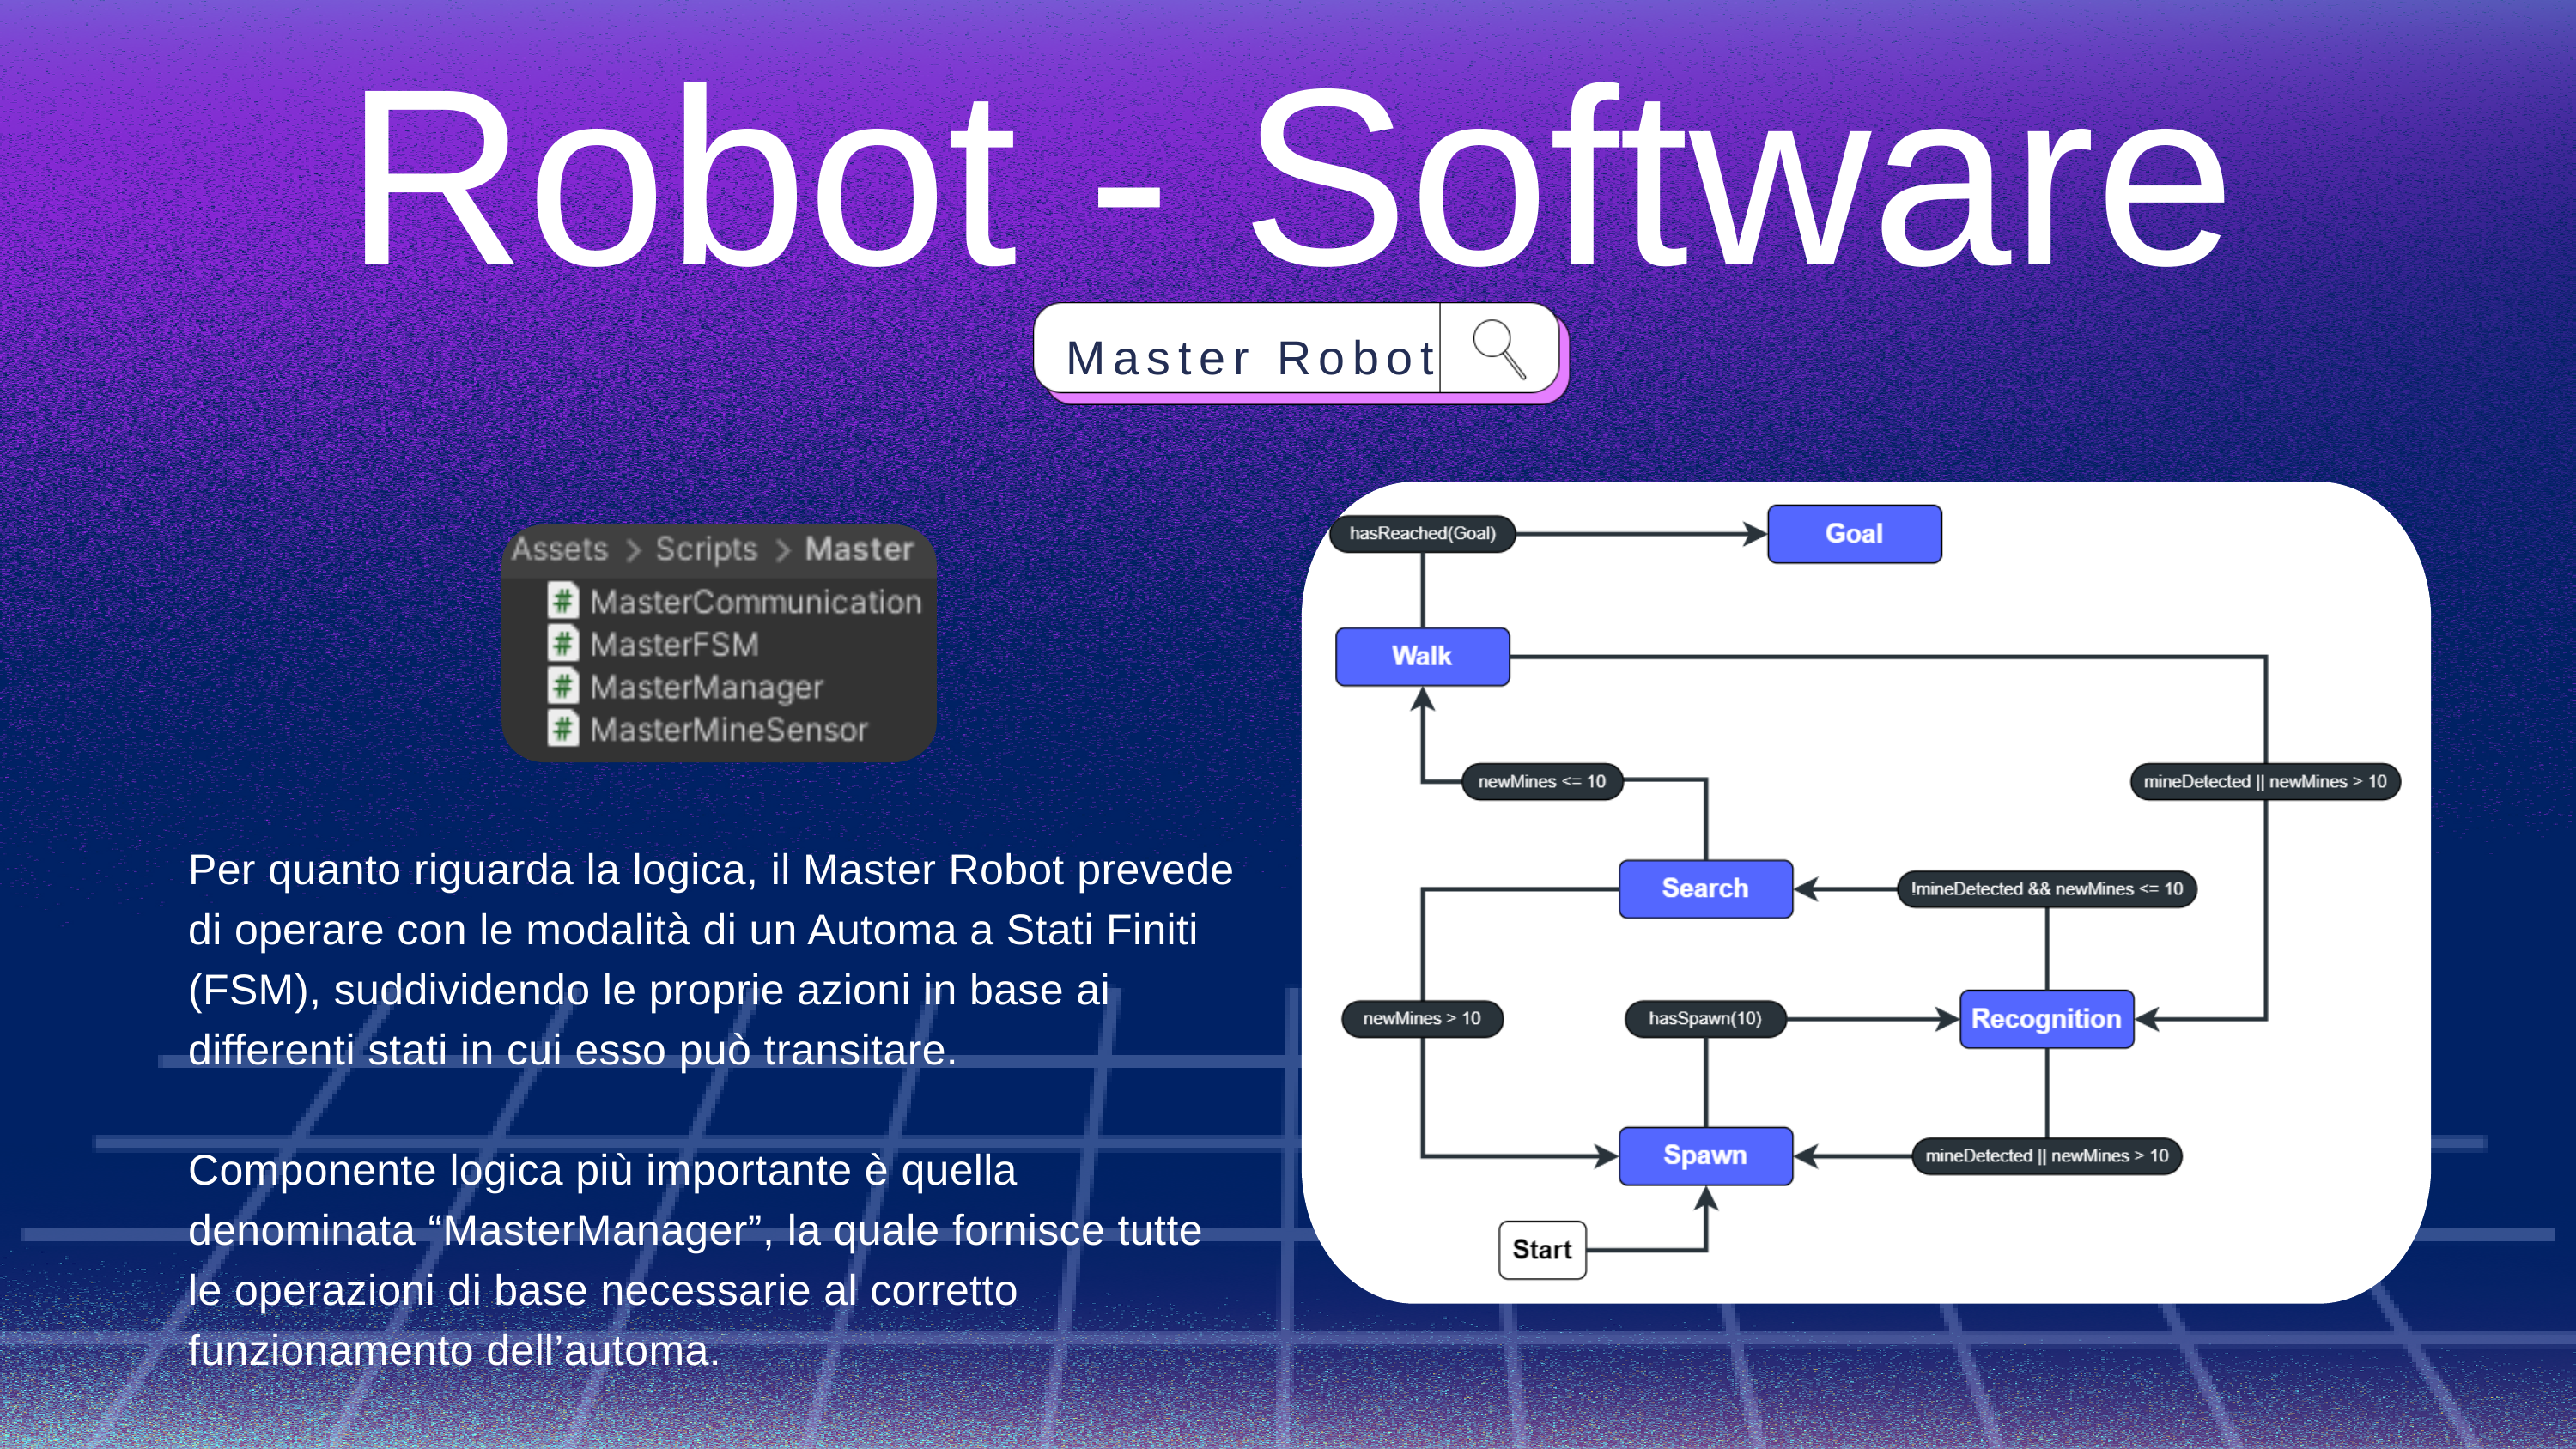

Robot - Software

Master Robot

Per quanto riguarda la logica, il Master Robot prevede di operare con le modalità di un Automa a Stati Finiti (FSM), suddividendo le proprie azioni in base ai differenti stati in cui esso può transitare.

Componente logica più importante è quella denominata “MasterManager”, la quale fornisce tutte le operazioni di base necessarie al corretto funzionamento dell’automa.